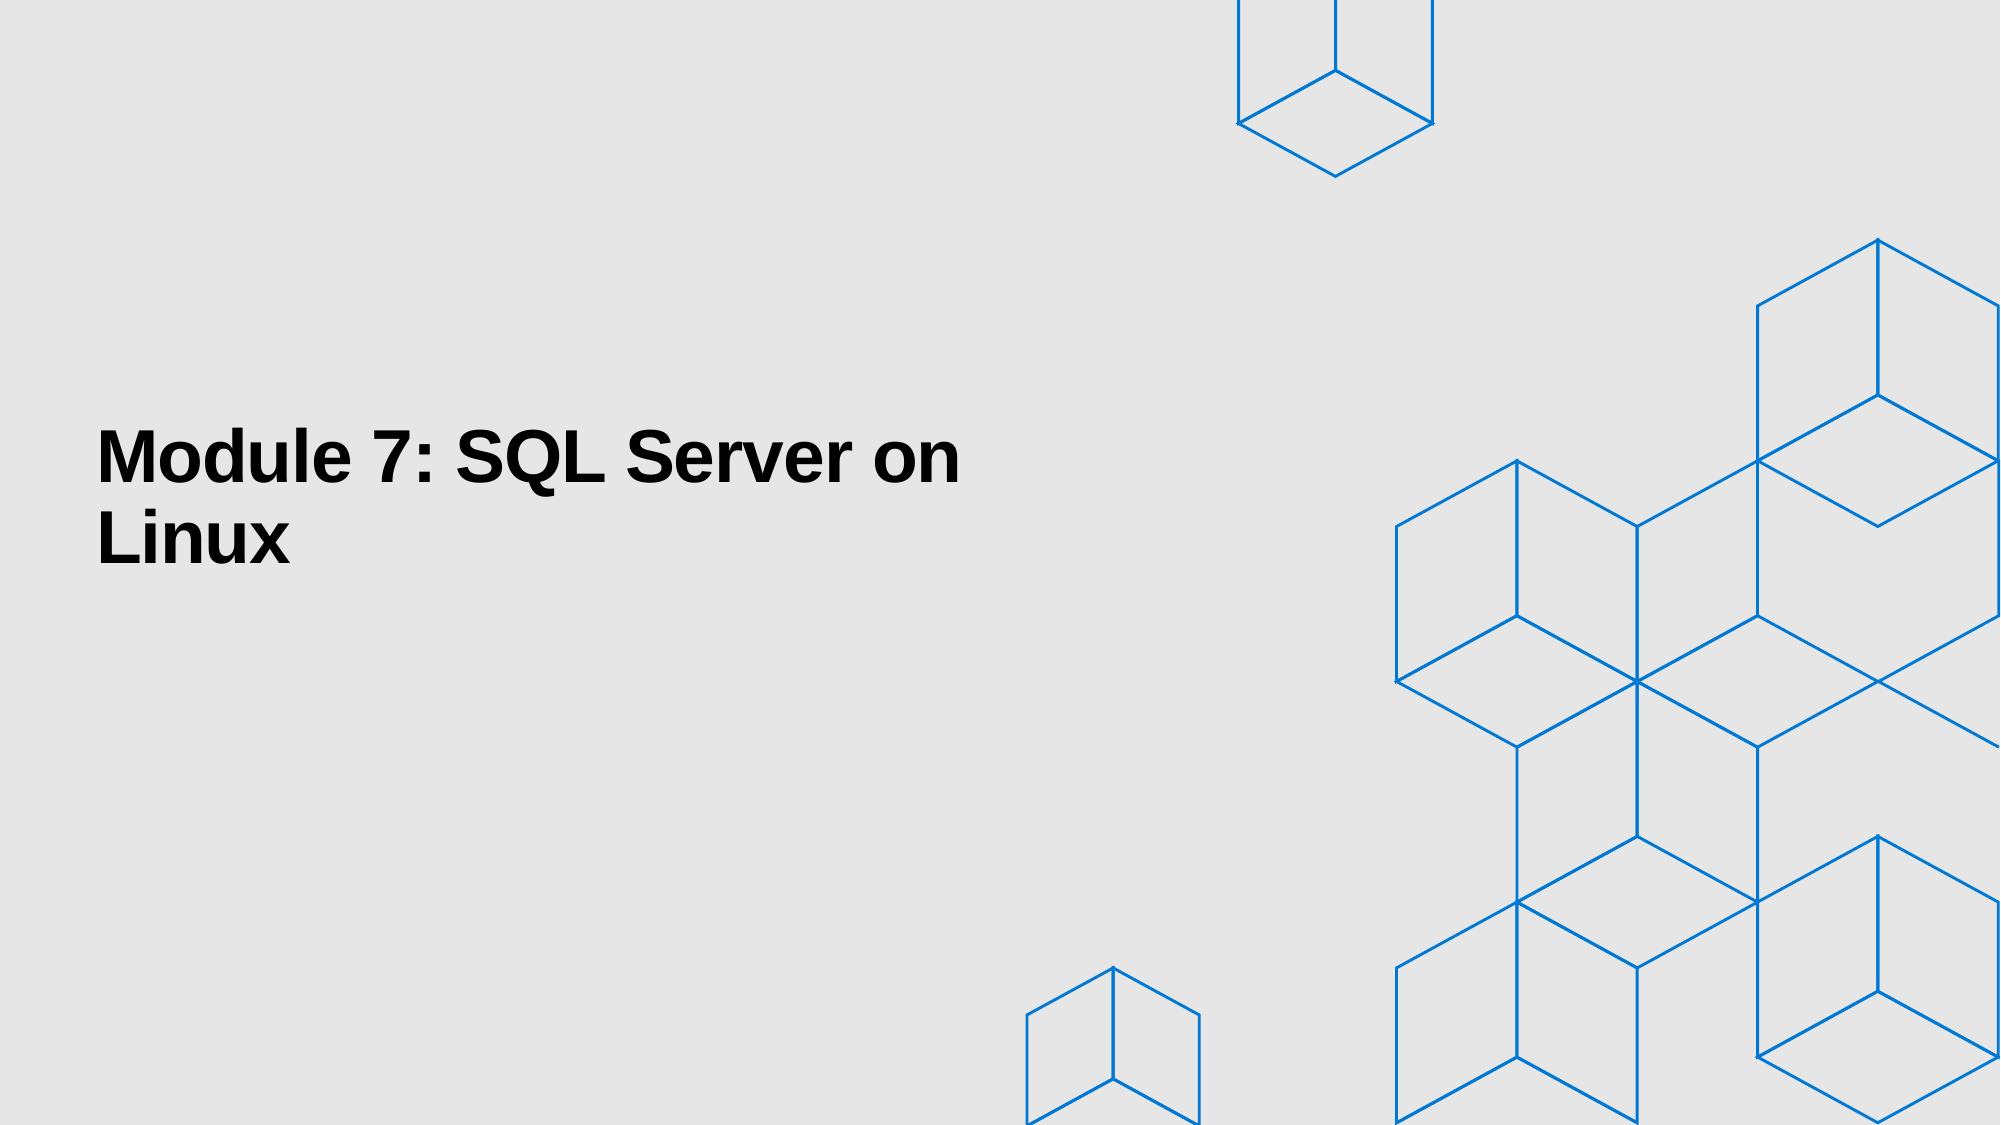

# Module 7: SQL Server on Linux